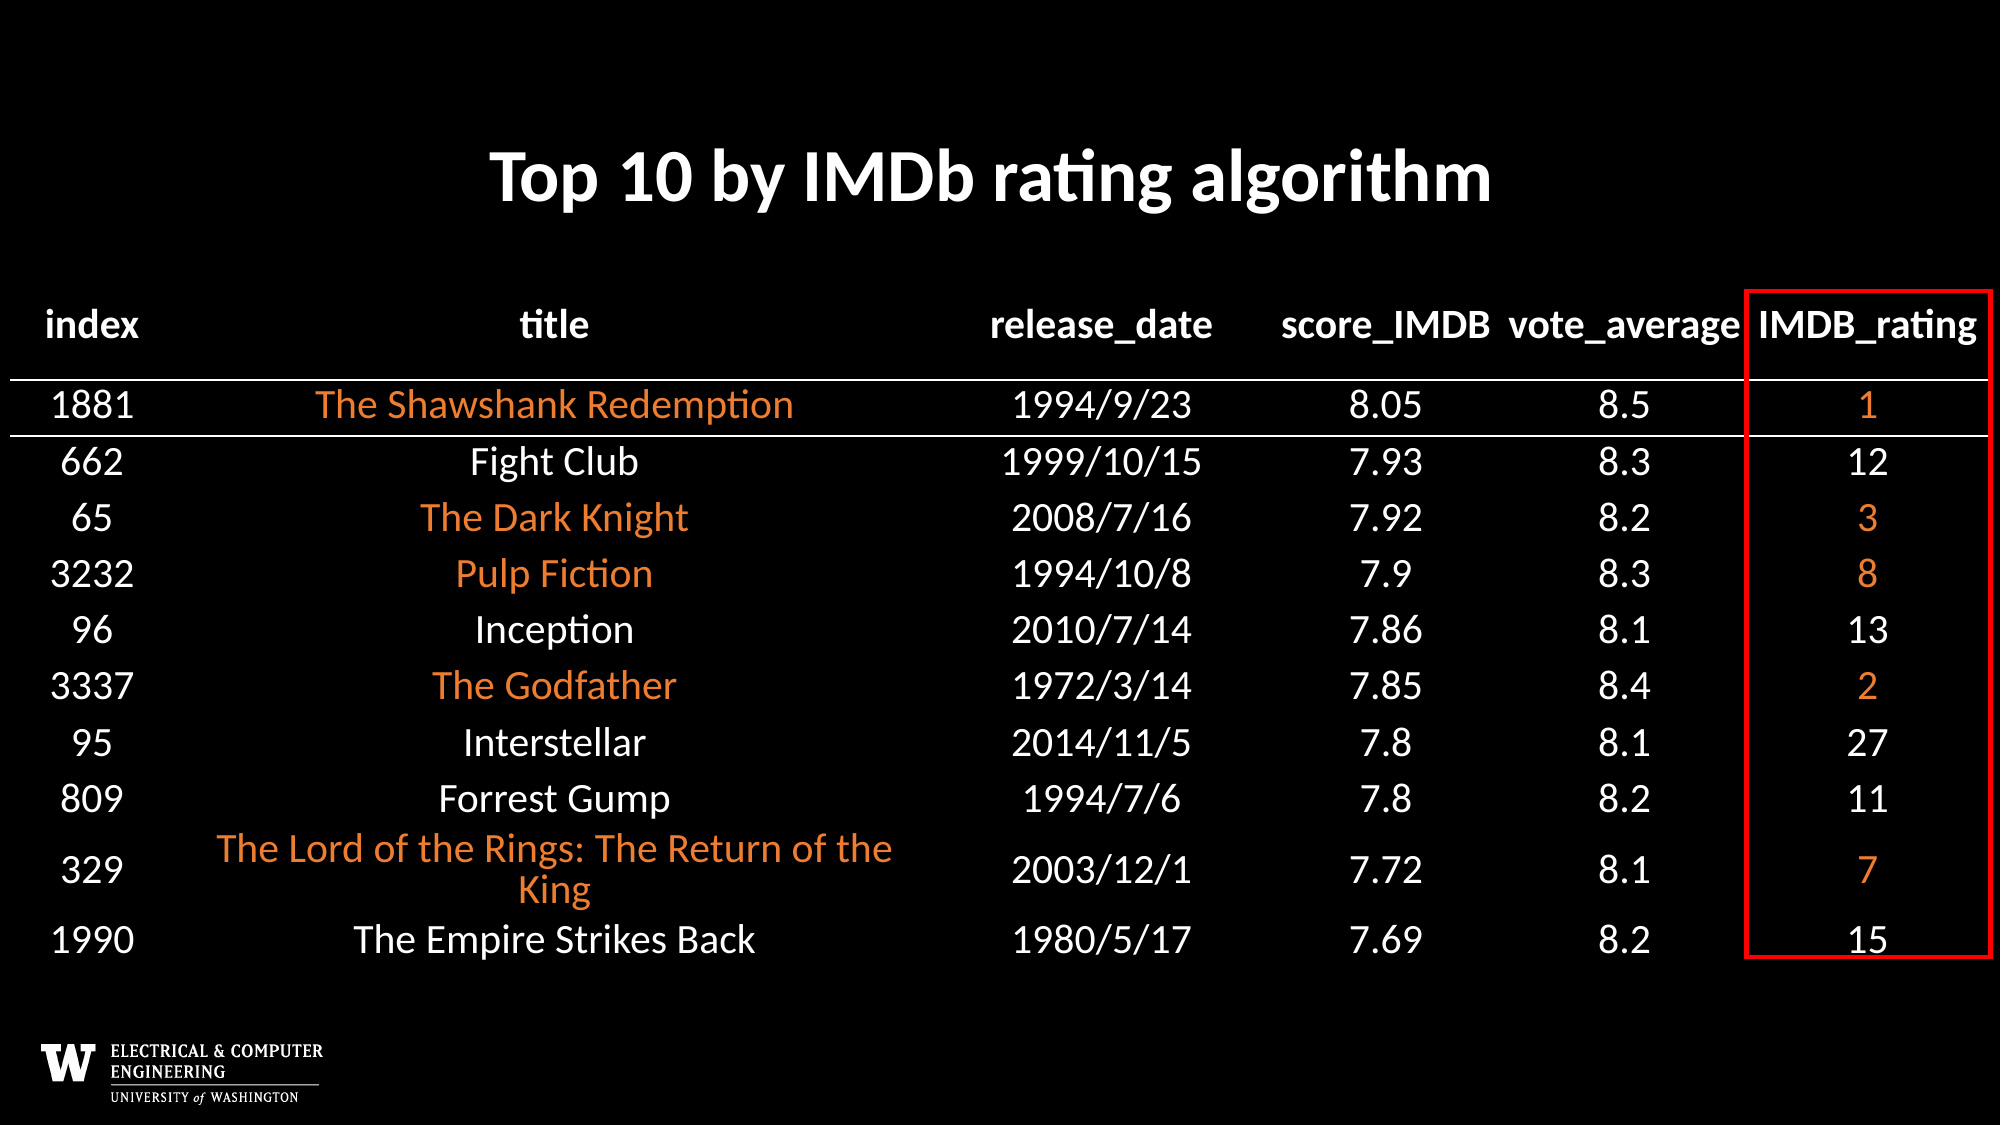

Top 10 by IMDb rating algorithm
| index | title | release\_date | score\_IMDB | vote\_average | IMDB\_rating |
| --- | --- | --- | --- | --- | --- |
| 1881 | The Shawshank Redemption | 1994/9/23 | 8.05 | 8.5 | 1 |
| 662 | Fight Club | 1999/10/15 | 7.93 | 8.3 | 12 |
| 65 | The Dark Knight | 2008/7/16 | 7.92 | 8.2 | 3 |
| 3232 | Pulp Fiction | 1994/10/8 | 7.9 | 8.3 | 8 |
| 96 | Inception | 2010/7/14 | 7.86 | 8.1 | 13 |
| 3337 | The Godfather | 1972/3/14 | 7.85 | 8.4 | 2 |
| 95 | Interstellar | 2014/11/5 | 7.8 | 8.1 | 27 |
| 809 | Forrest Gump | 1994/7/6 | 7.8 | 8.2 | 11 |
| 329 | The Lord of the Rings: The Return of the King | 2003/12/1 | 7.72 | 8.1 | 7 |
| 1990 | The Empire Strikes Back | 1980/5/17 | 7.69 | 8.2 | 15 |